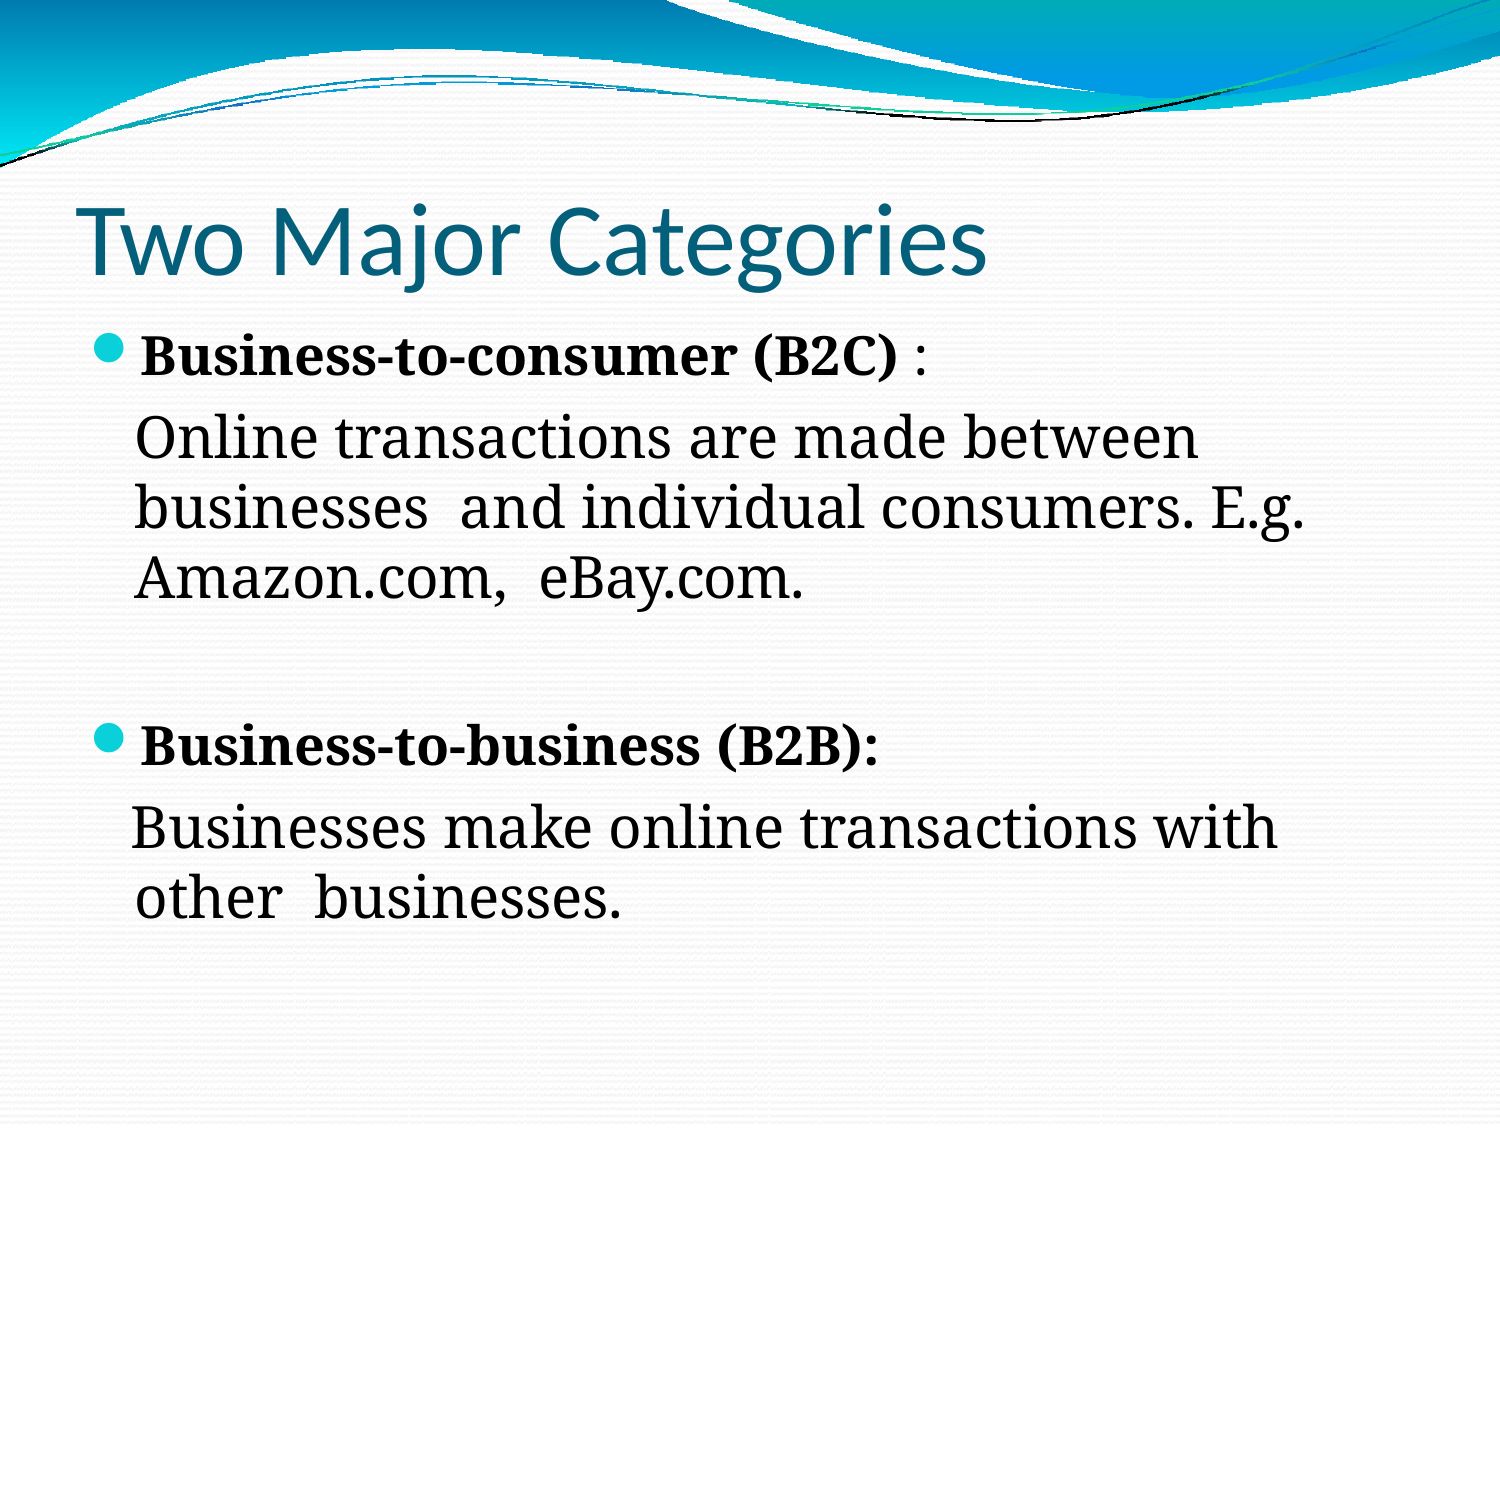

# Two Major Categories
Business-to-consumer (B2C) :
Online transactions are made between businesses  and individual consumers. E.g. Amazon.com,  eBay.com.

Business-to-business (B2B):
Businesses make online transactions with other  businesses.